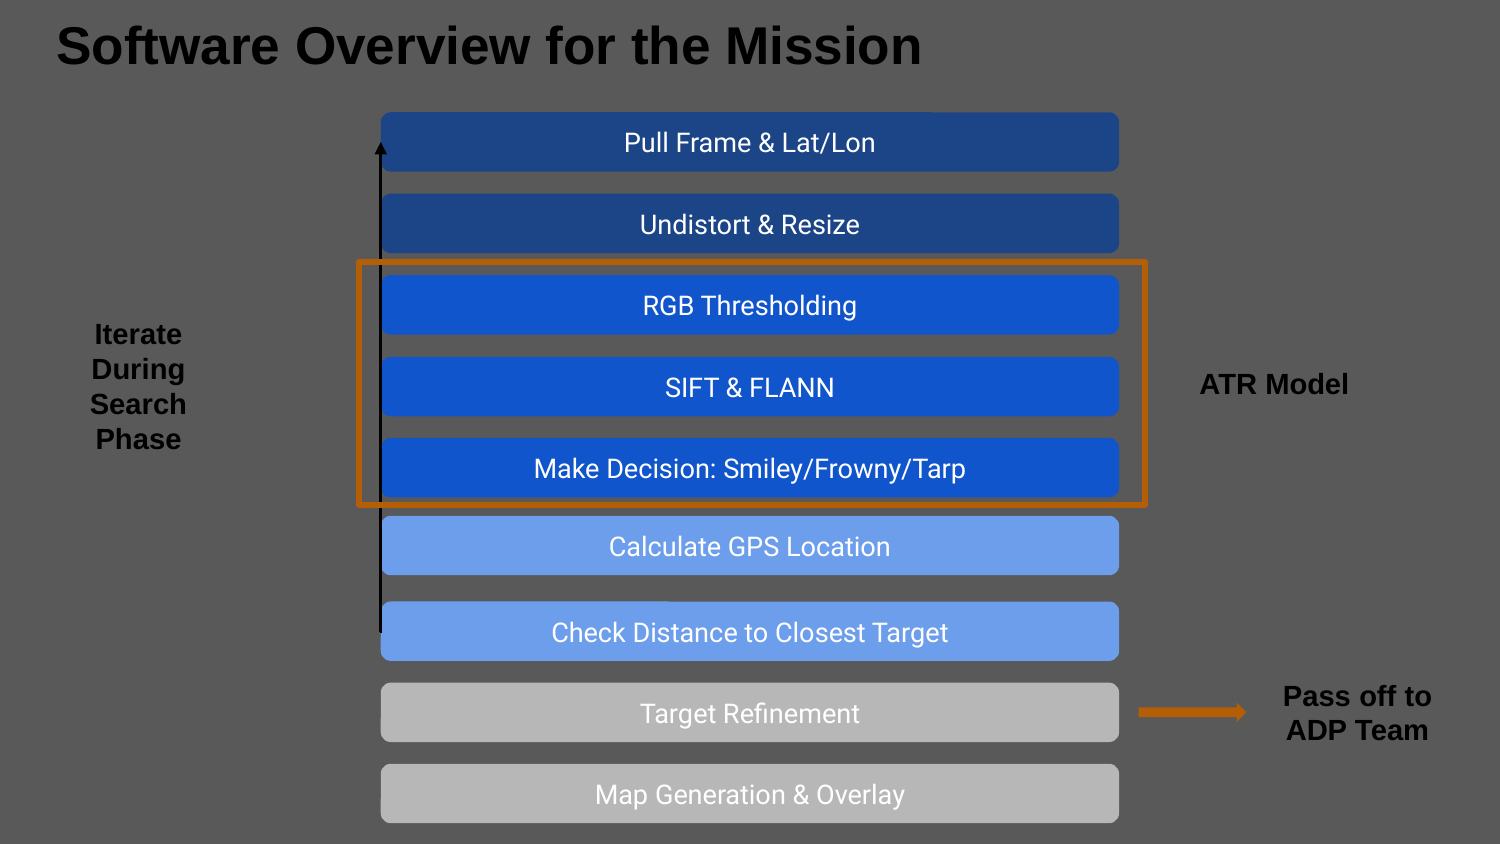

# Software Overview for the Mission
Pull Frame & Lat/Lon
Undistort & Resize

RGB Thresholding
Iterate During Search Phase
ATR Model
SIFT & FLANN
Make Decision: Smiley/Frowny/Tarp
Calculate GPS Location
Check Distance to Closest Target
Pass off to ADP Team
Target Refinement

Map Generation & Overlay